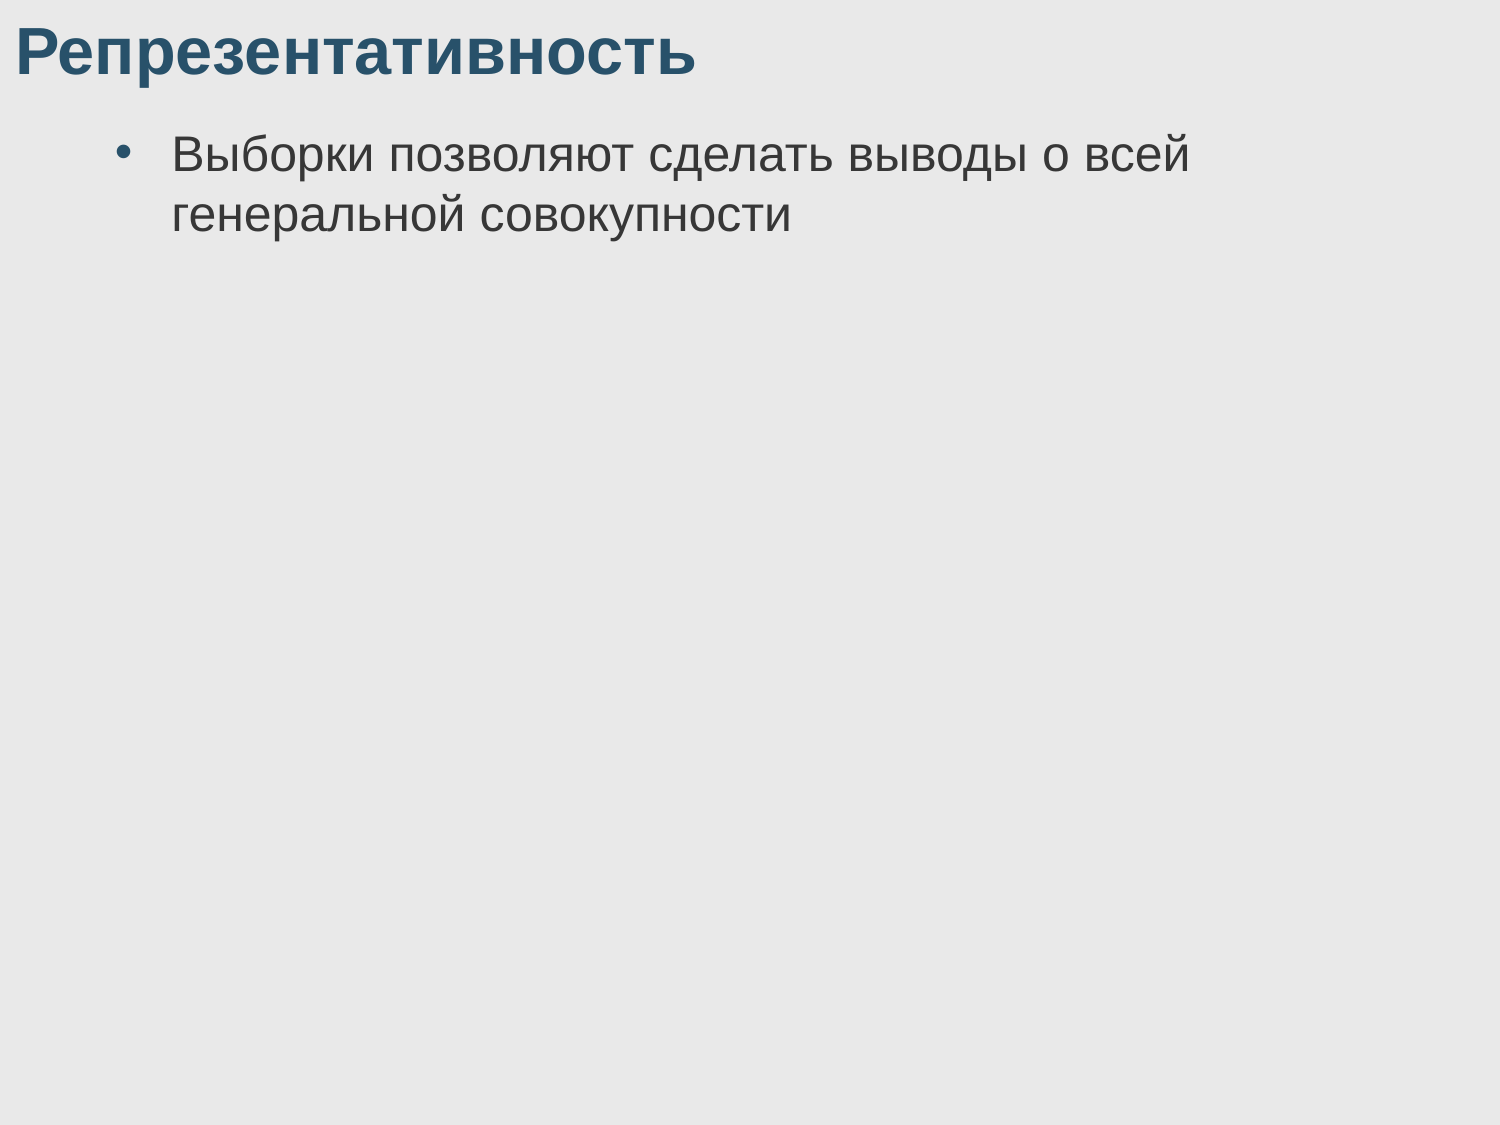

Репрезентативность
Выборки позволяют сделать выводы о всей генеральной совокупности